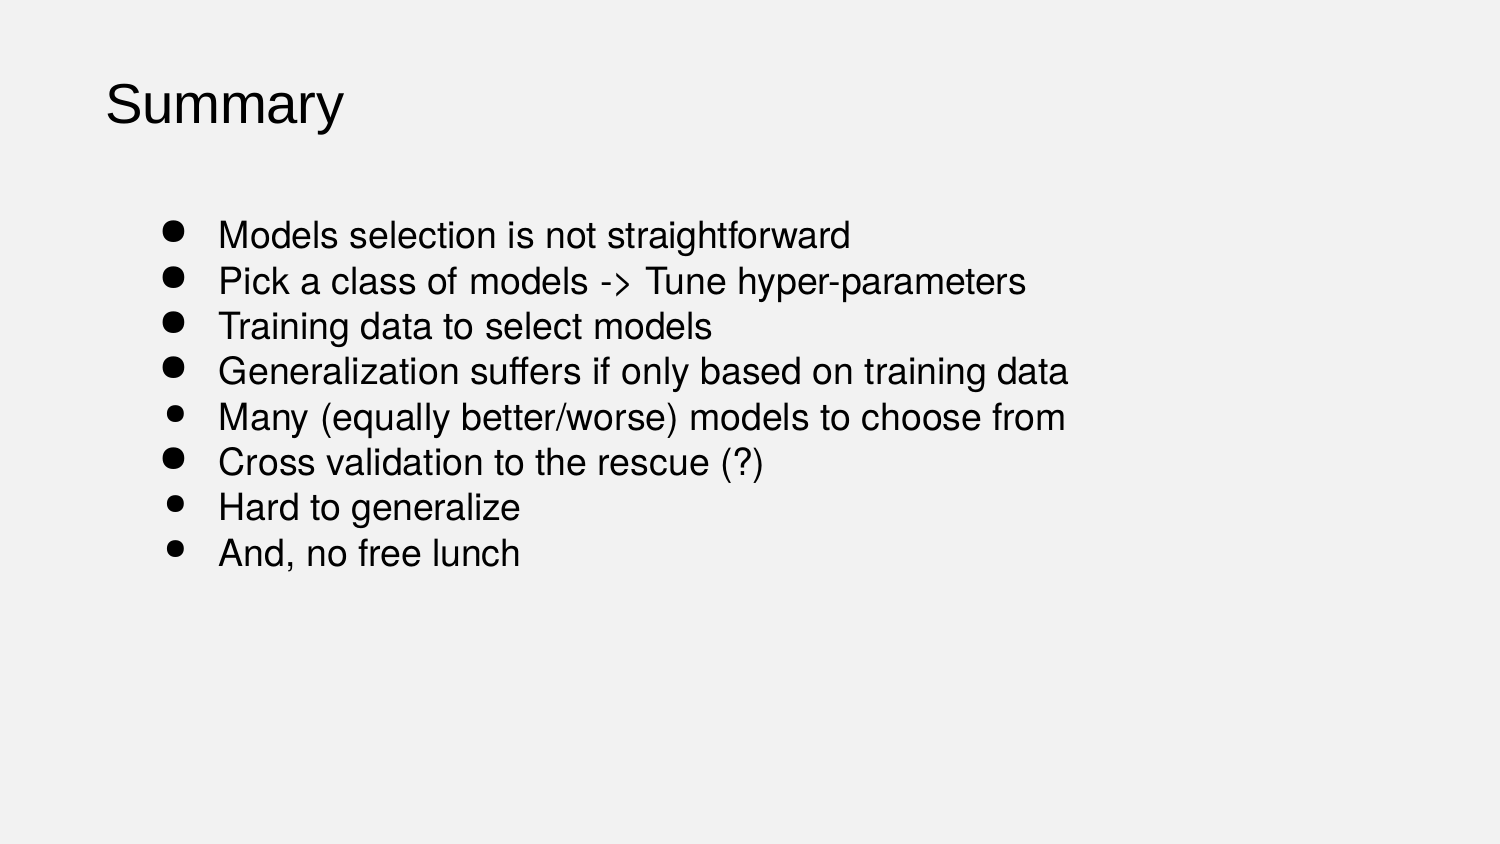

# Summary
Models selection is not straightforward
Pick a class of models -> Tune hyper-parameters
Training data to select models
Generalization suffers if only based on training data
Many (equally better/worse) models to choose from
Cross validation to the rescue (?)
Hard to generalize
And, no free lunch